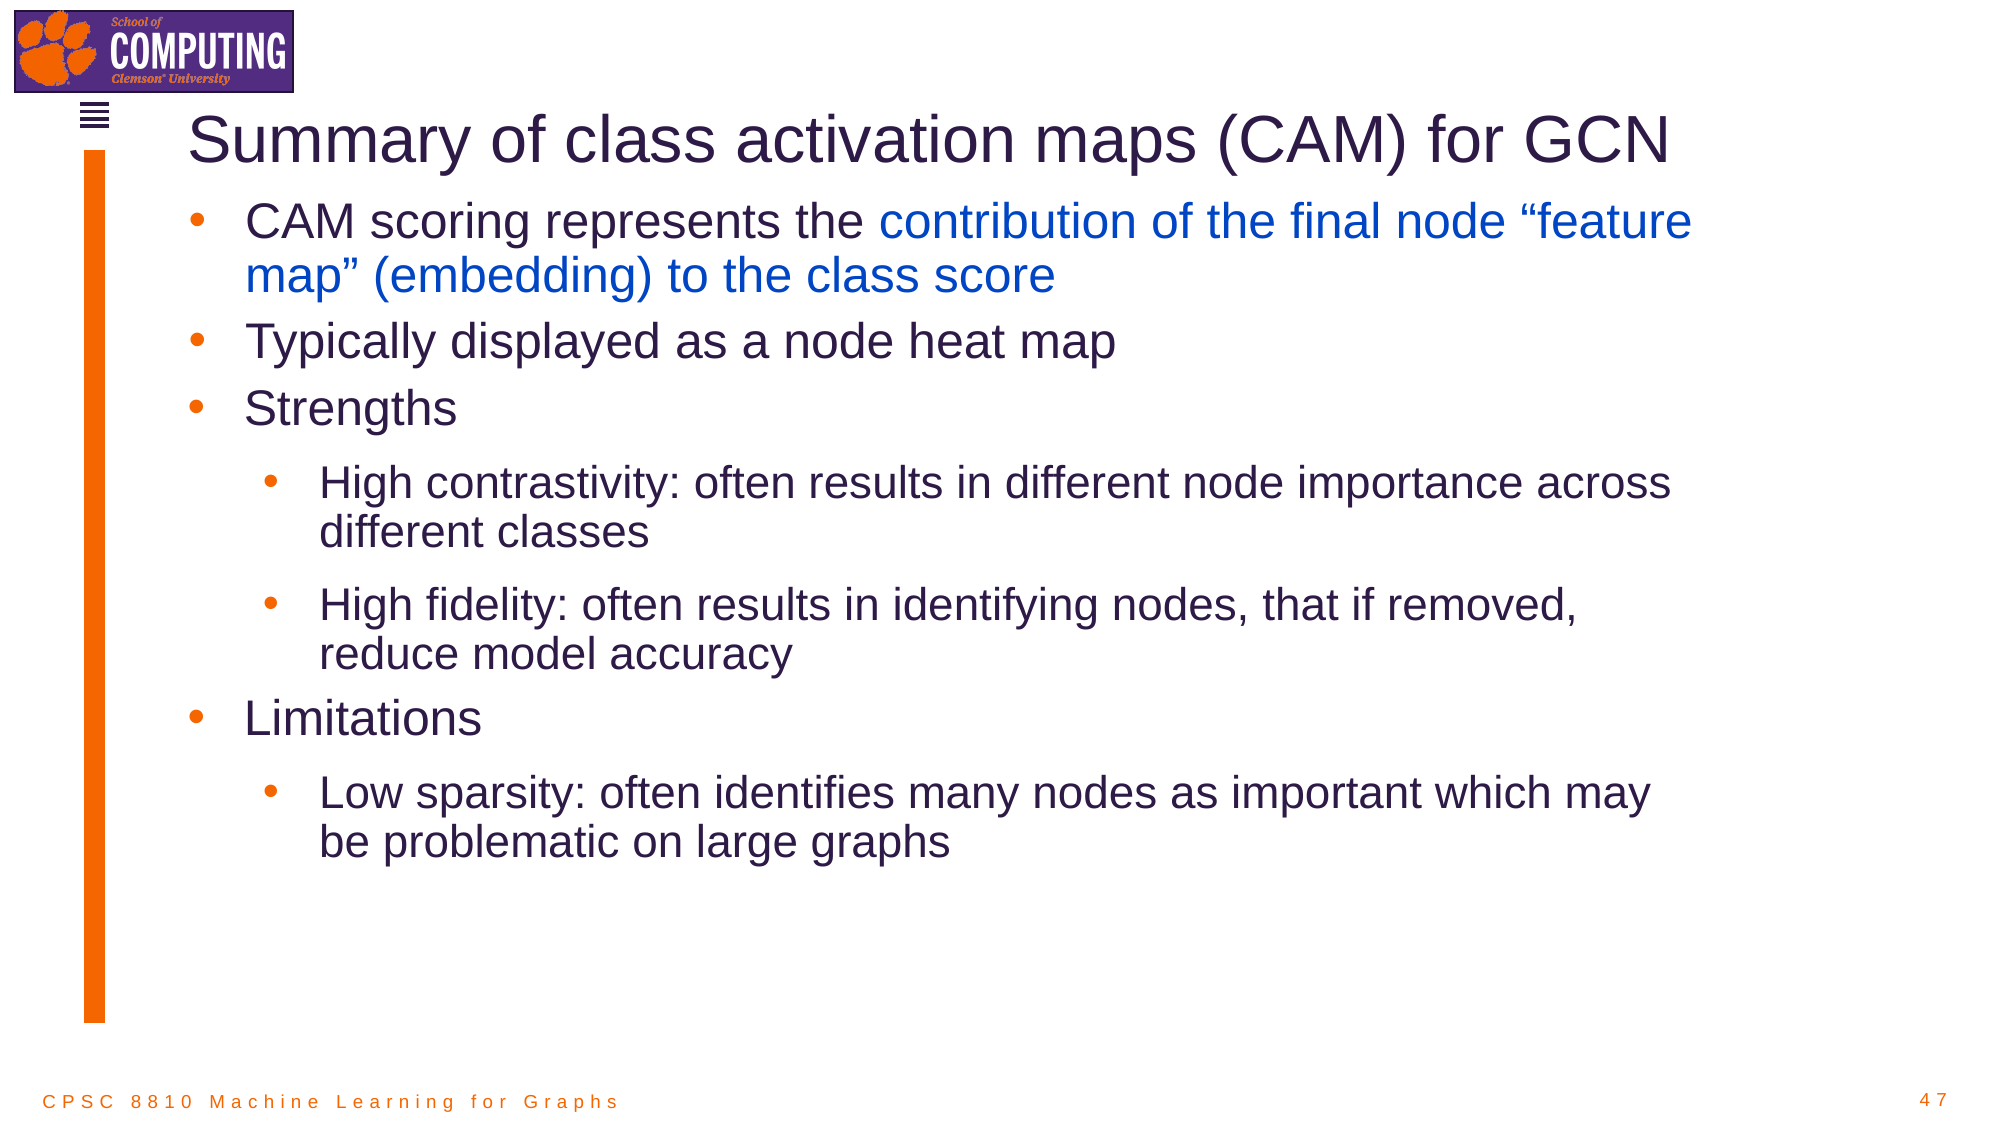

# Summary of class activation maps (CAM) for GCN
CAM scoring represents the contribution of the final node “feature map” (embedding) to the class score
Typically displayed as a node heat map
Strengths
High contrastivity: often results in different node importance across different classes
High fidelity: often results in identifying nodes, that if removed, reduce model accuracy
Limitations
Low sparsity: often identifies many nodes as important which may be problematic on large graphs